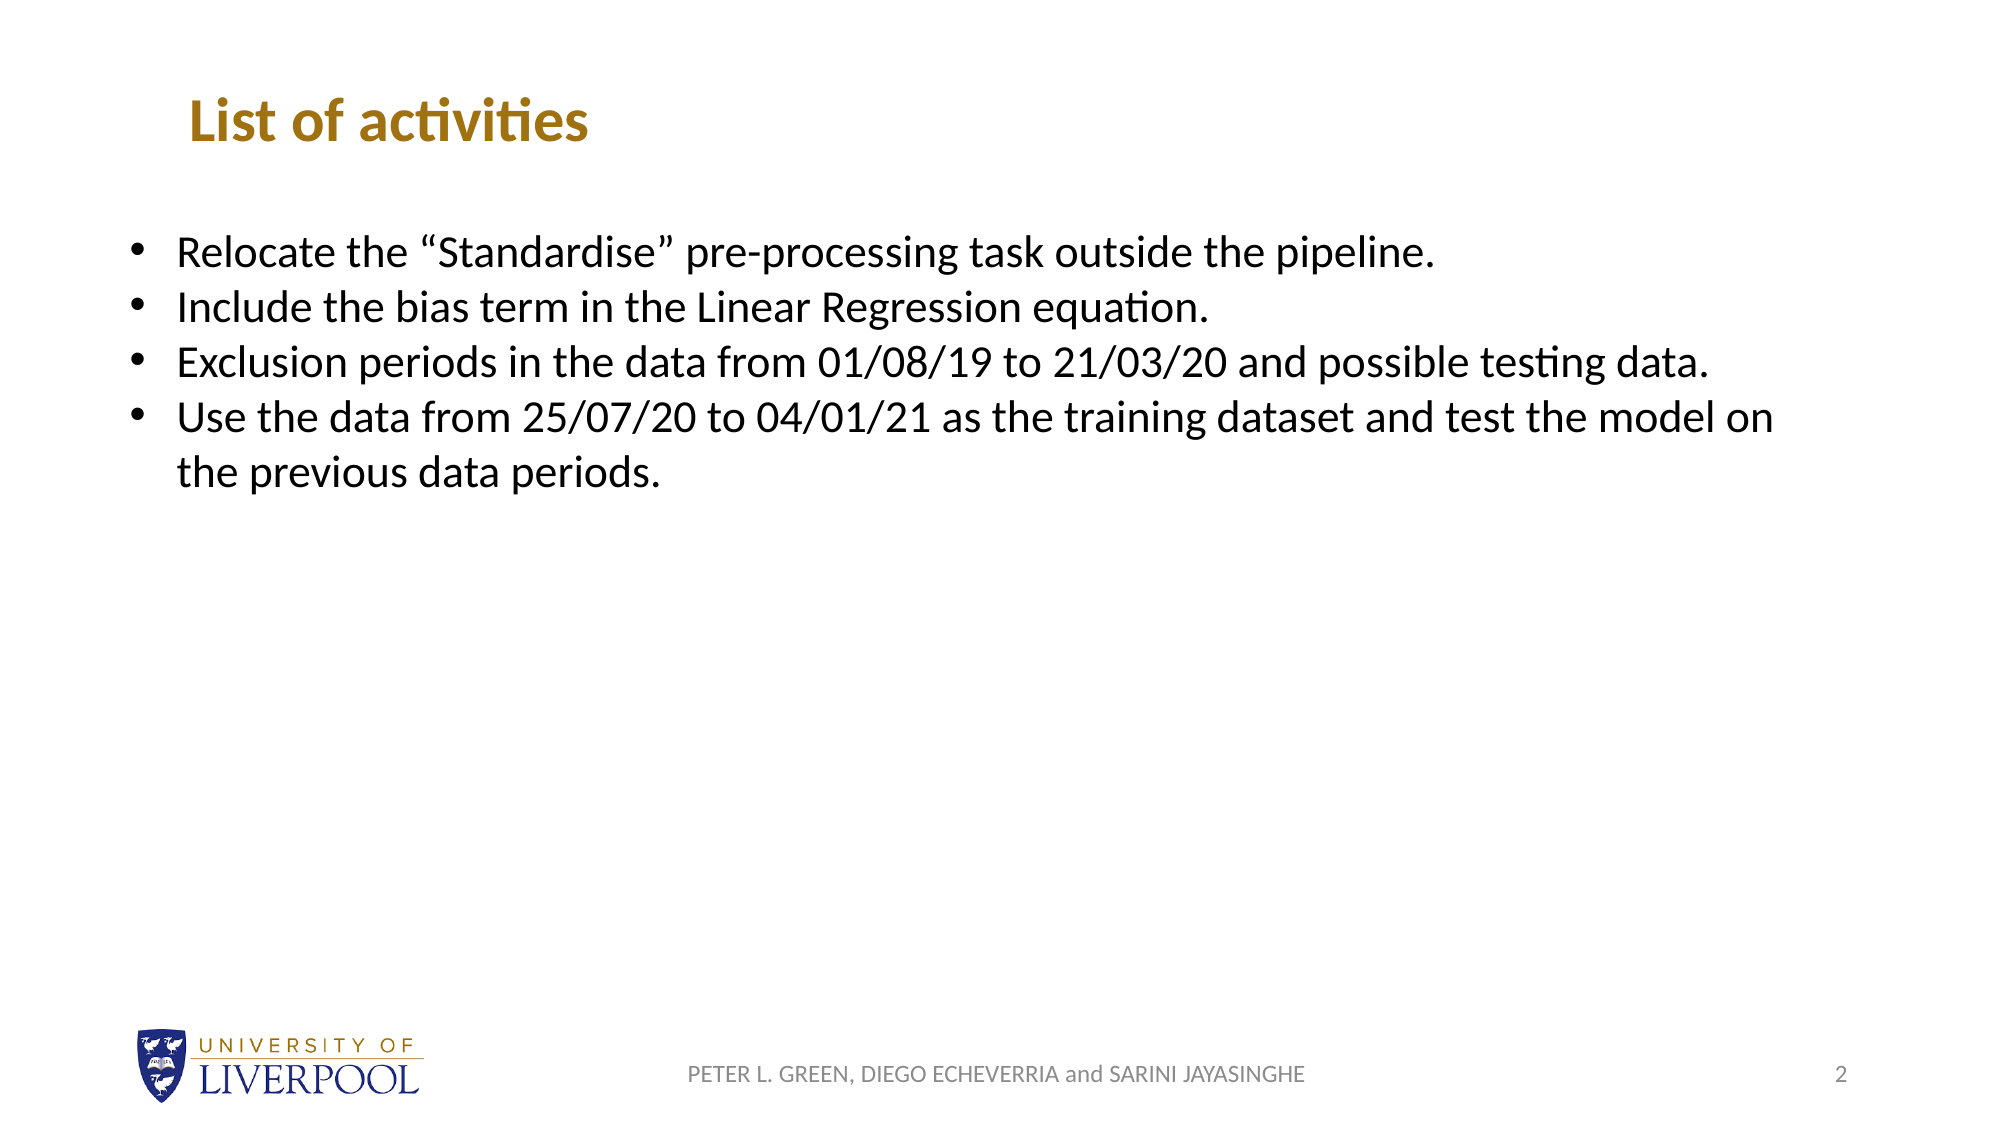

List of activities
Relocate the “Standardise” pre-processing task outside the pipeline.
Include the bias term in the Linear Regression equation.
Exclusion periods in the data from 01/08/19 to 21/03/20 and possible testing data.
Use the data from 25/07/20 to 04/01/21 as the training dataset and test the model on the previous data periods.
PETER L. GREEN, DIEGO ECHEVERRIA and SARINI JAYASINGHE
2